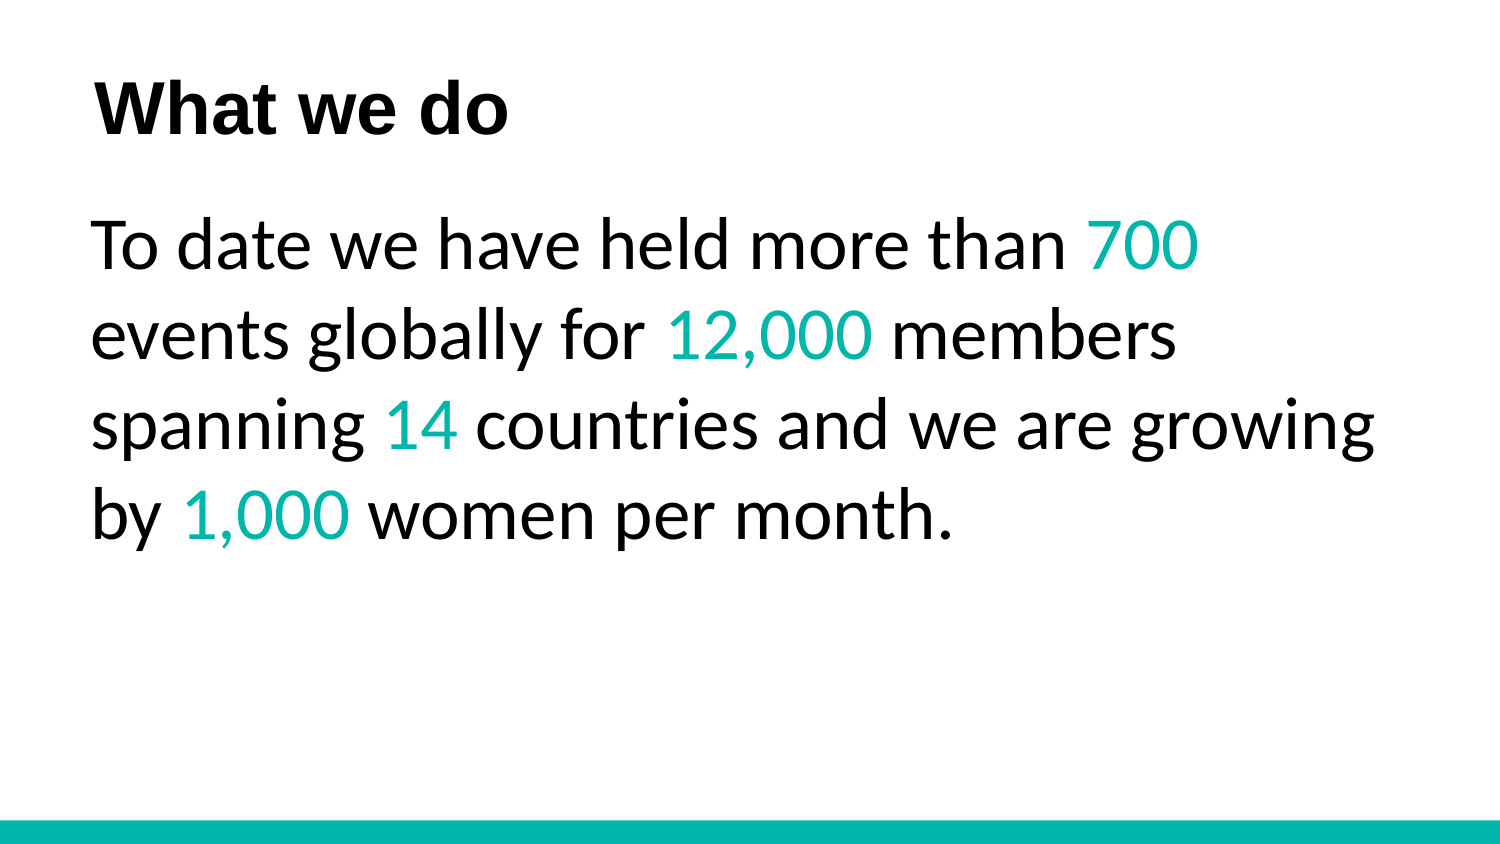

# What we do

To date we have held more than 700 events globally for 12,000 members spanning 14 countries and we are growing by 1,000 women per month.